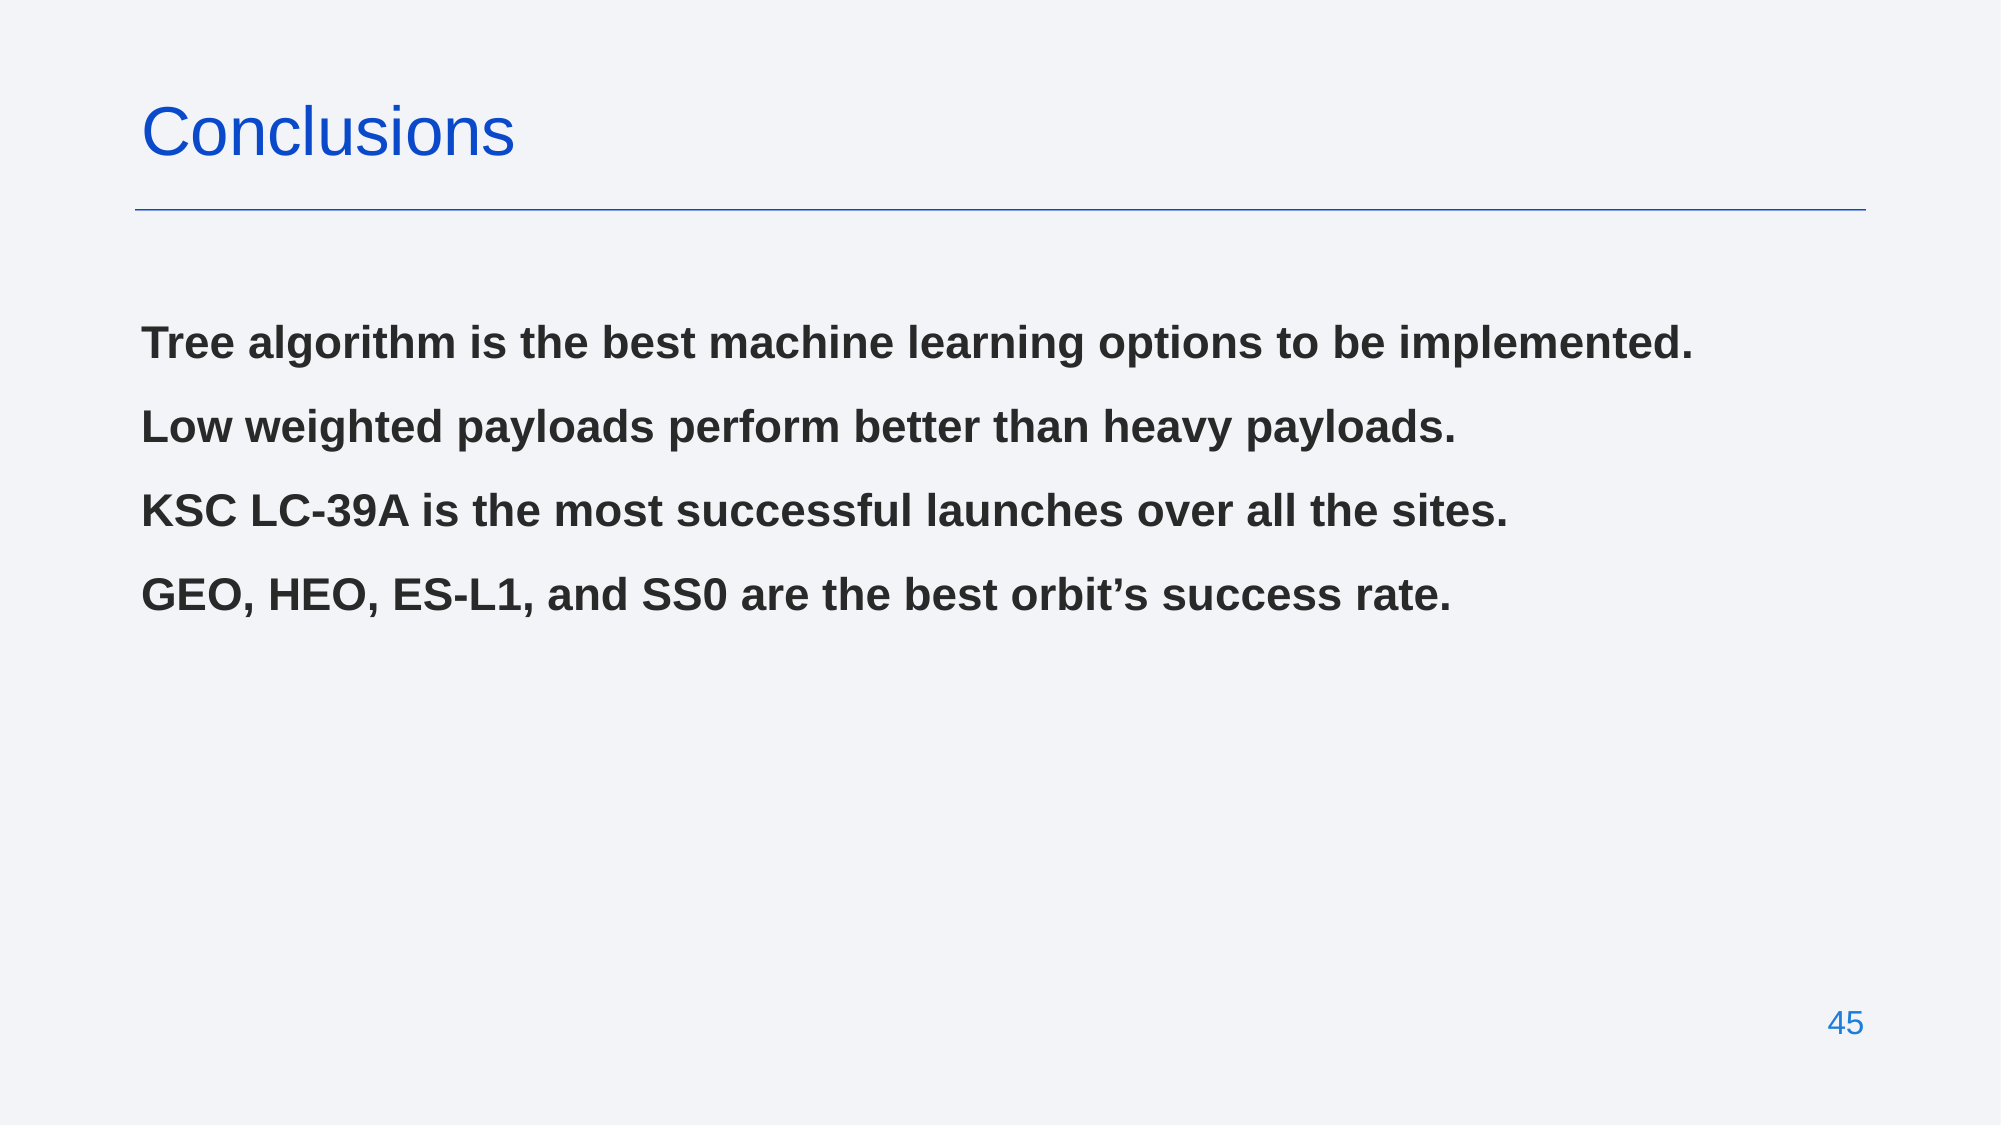

Conclusions
Tree algorithm is the best machine learning options to be implemented.
Low weighted payloads perform better than heavy payloads.
KSC LC-39A is the most successful launches over all the sites.
GEO, HEO, ES-L1, and SS0 are the best orbit’s success rate.
45